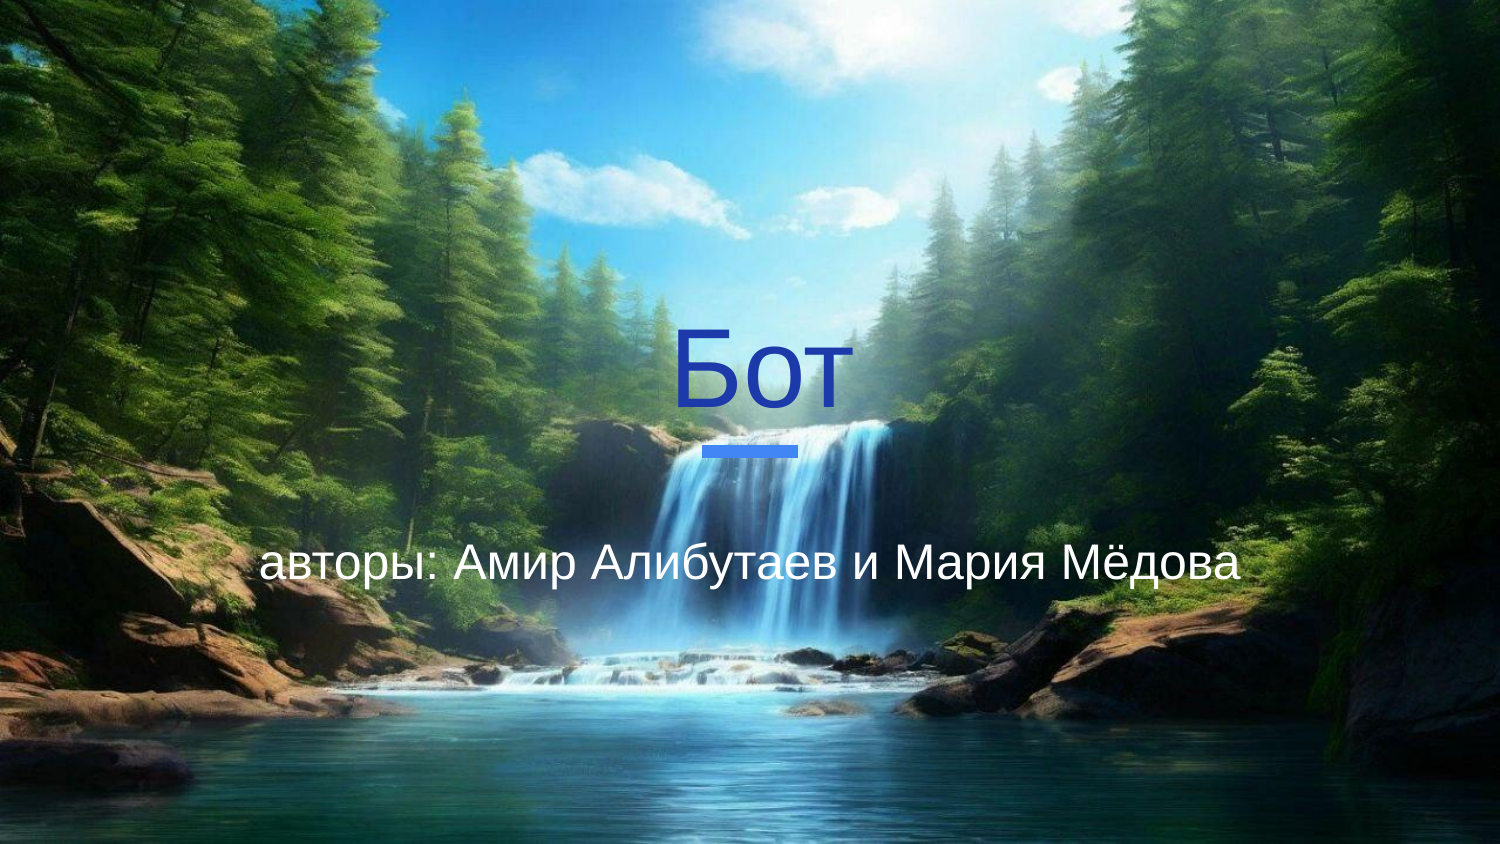

# Бот
авторы: Амир Алибутаев и Мария Мёдова